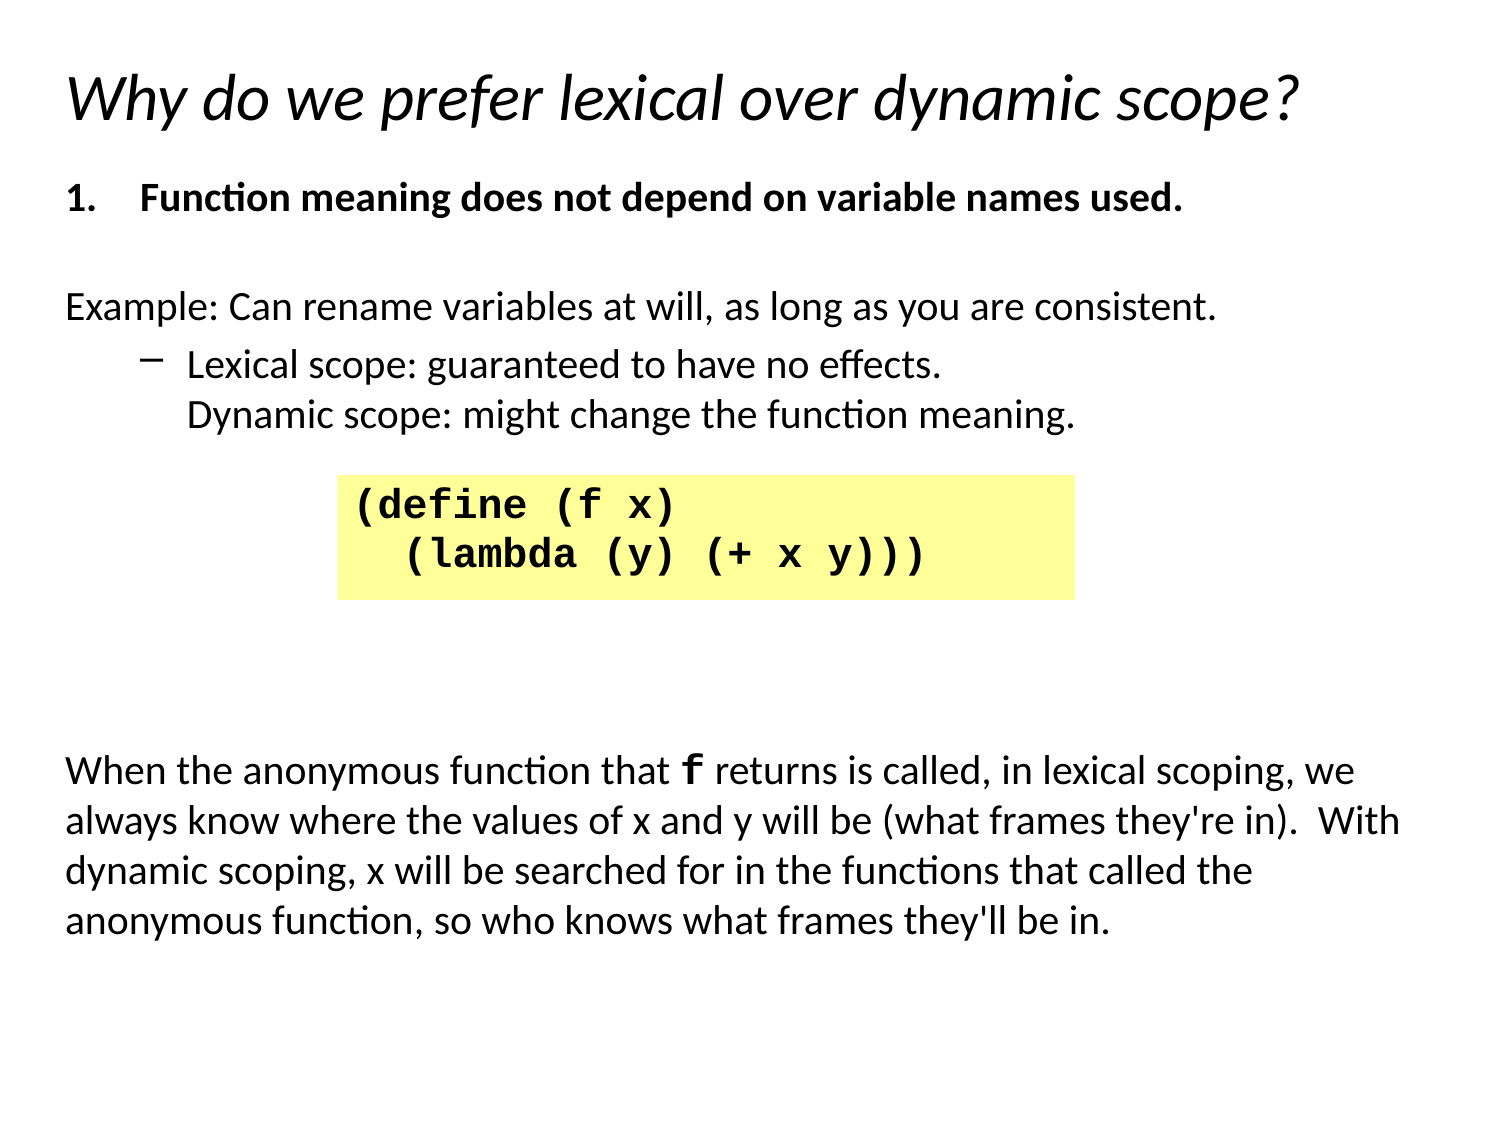

# Why do we prefer lexical over dynamic scope?
Function meaning does not depend on variable names used.
Example: Can rename variables at will, as long as you are consistent.
Lexical scope: guaranteed to have no effects.
Dynamic scope: might change the function meaning.

When the anonymous function that f returns is called, in lexical scoping, we always know where the values of x and y will be (what frames they're in).  With dynamic scoping, x will be searched for in the functions that called the anonymous function, so who knows what frames they'll be in.
(define (f x)
  (lambda (y) (+ x y)))